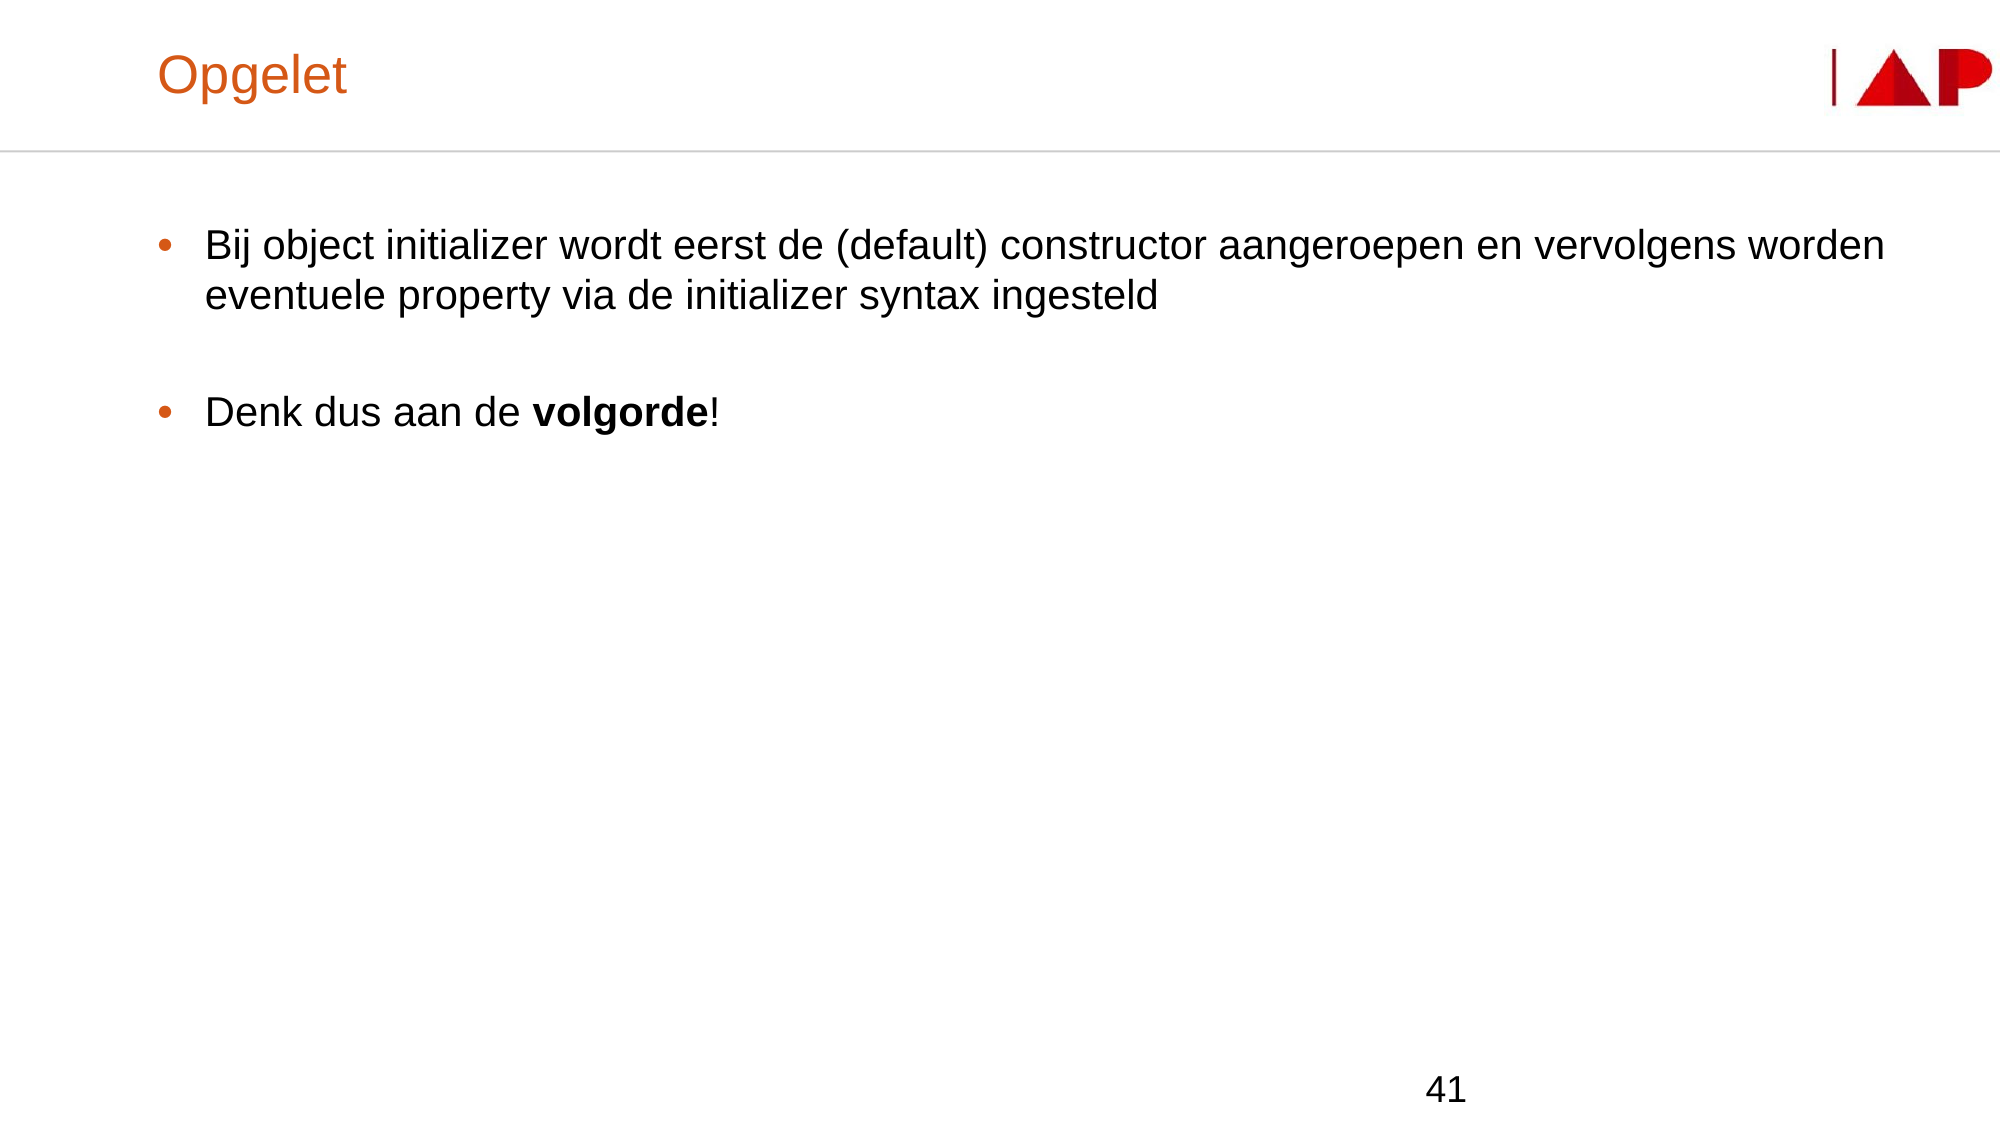

Programmeren in C#
41
# Opgelet
Bij object initializer wordt eerst de (default) constructor aangeroepen en vervolgens worden eventuele property via de initializer syntax ingesteld

Denk dus aan de volgorde!